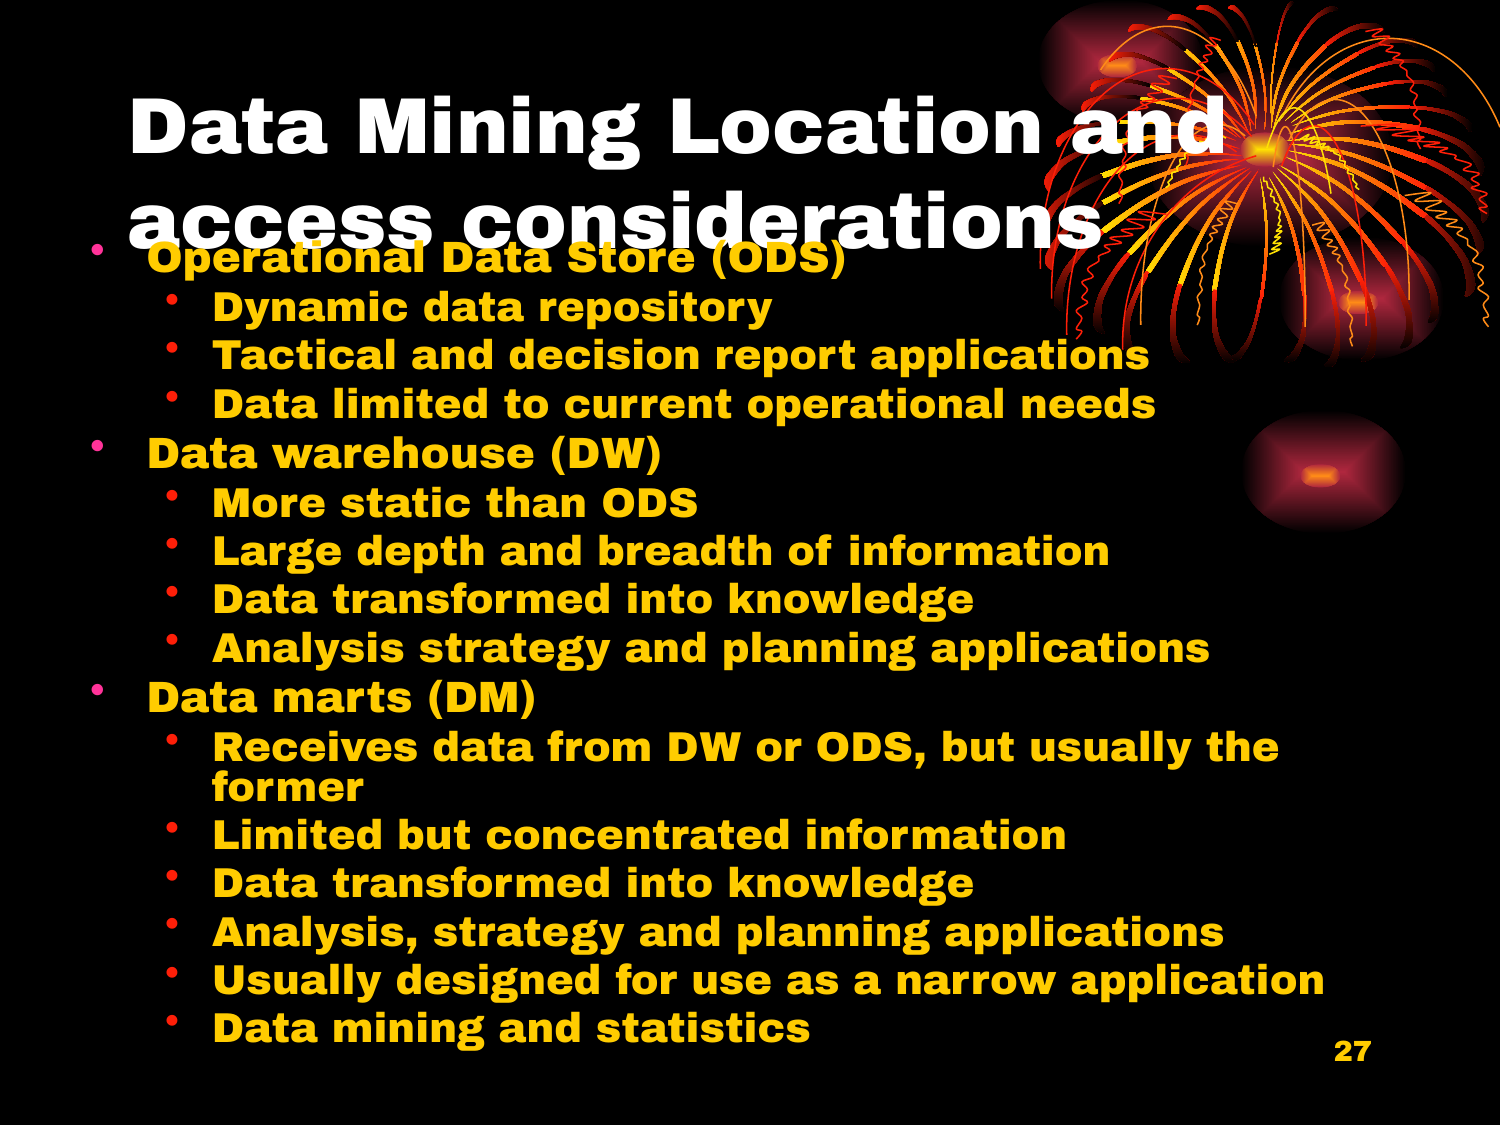

# Data Mining Location and access considerations
Operational Data Store (ODS)
Dynamic data repository
Tactical and decision report applications
Data limited to current operational needs
Data warehouse (DW)
More static than ODS
Large depth and breadth of information
Data transformed into knowledge
Analysis strategy and planning applications
Data marts (DM)
Receives data from DW or ODS, but usually the former
Limited but concentrated information
Data transformed into knowledge
Analysis, strategy and planning applications
Usually designed for use as a narrow application
Data mining and statistics

27